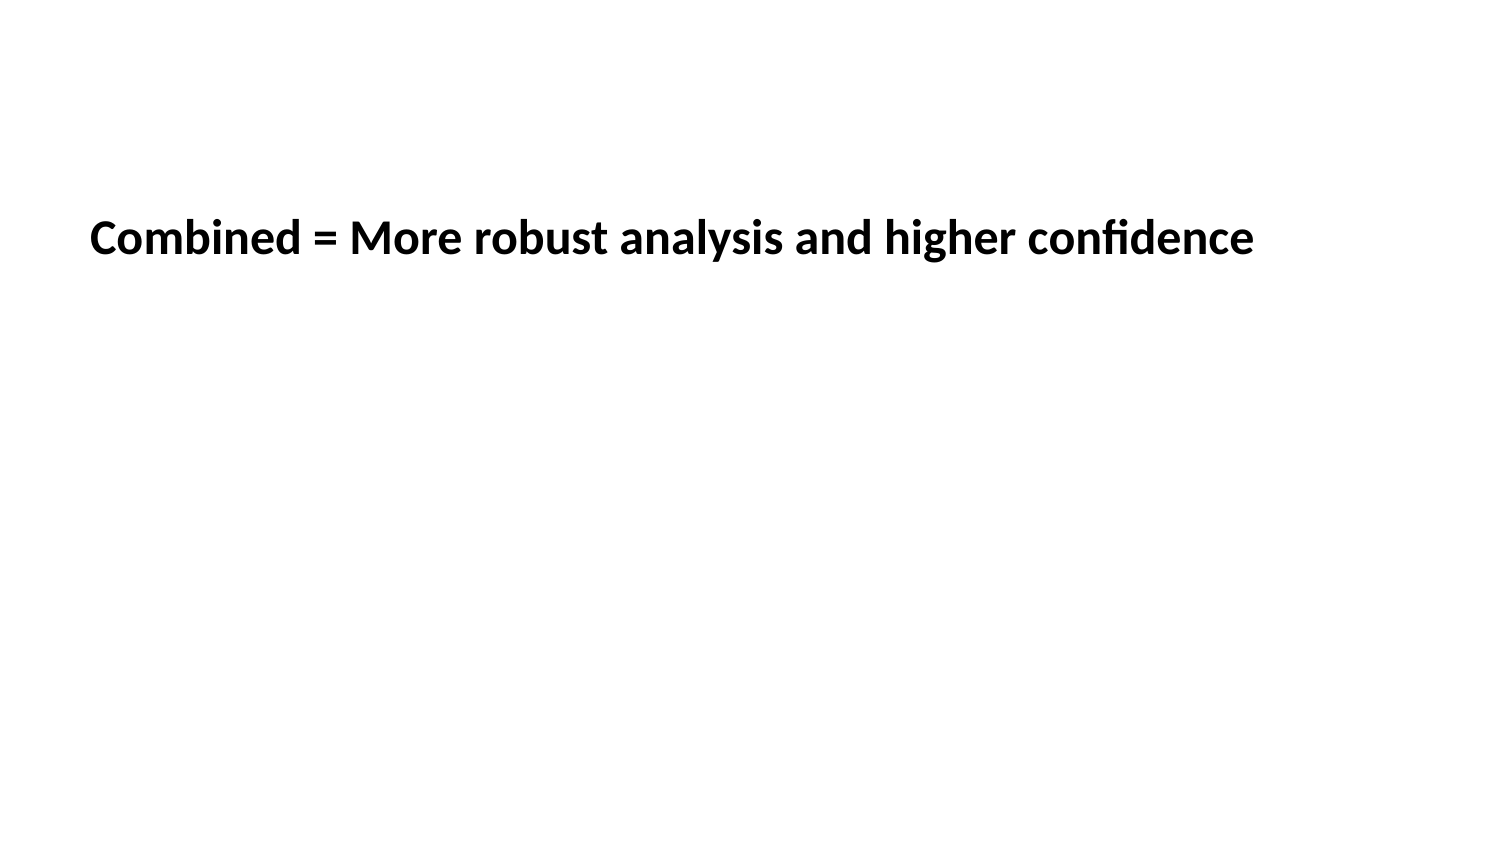

Combined = More robust analysis and higher confidence